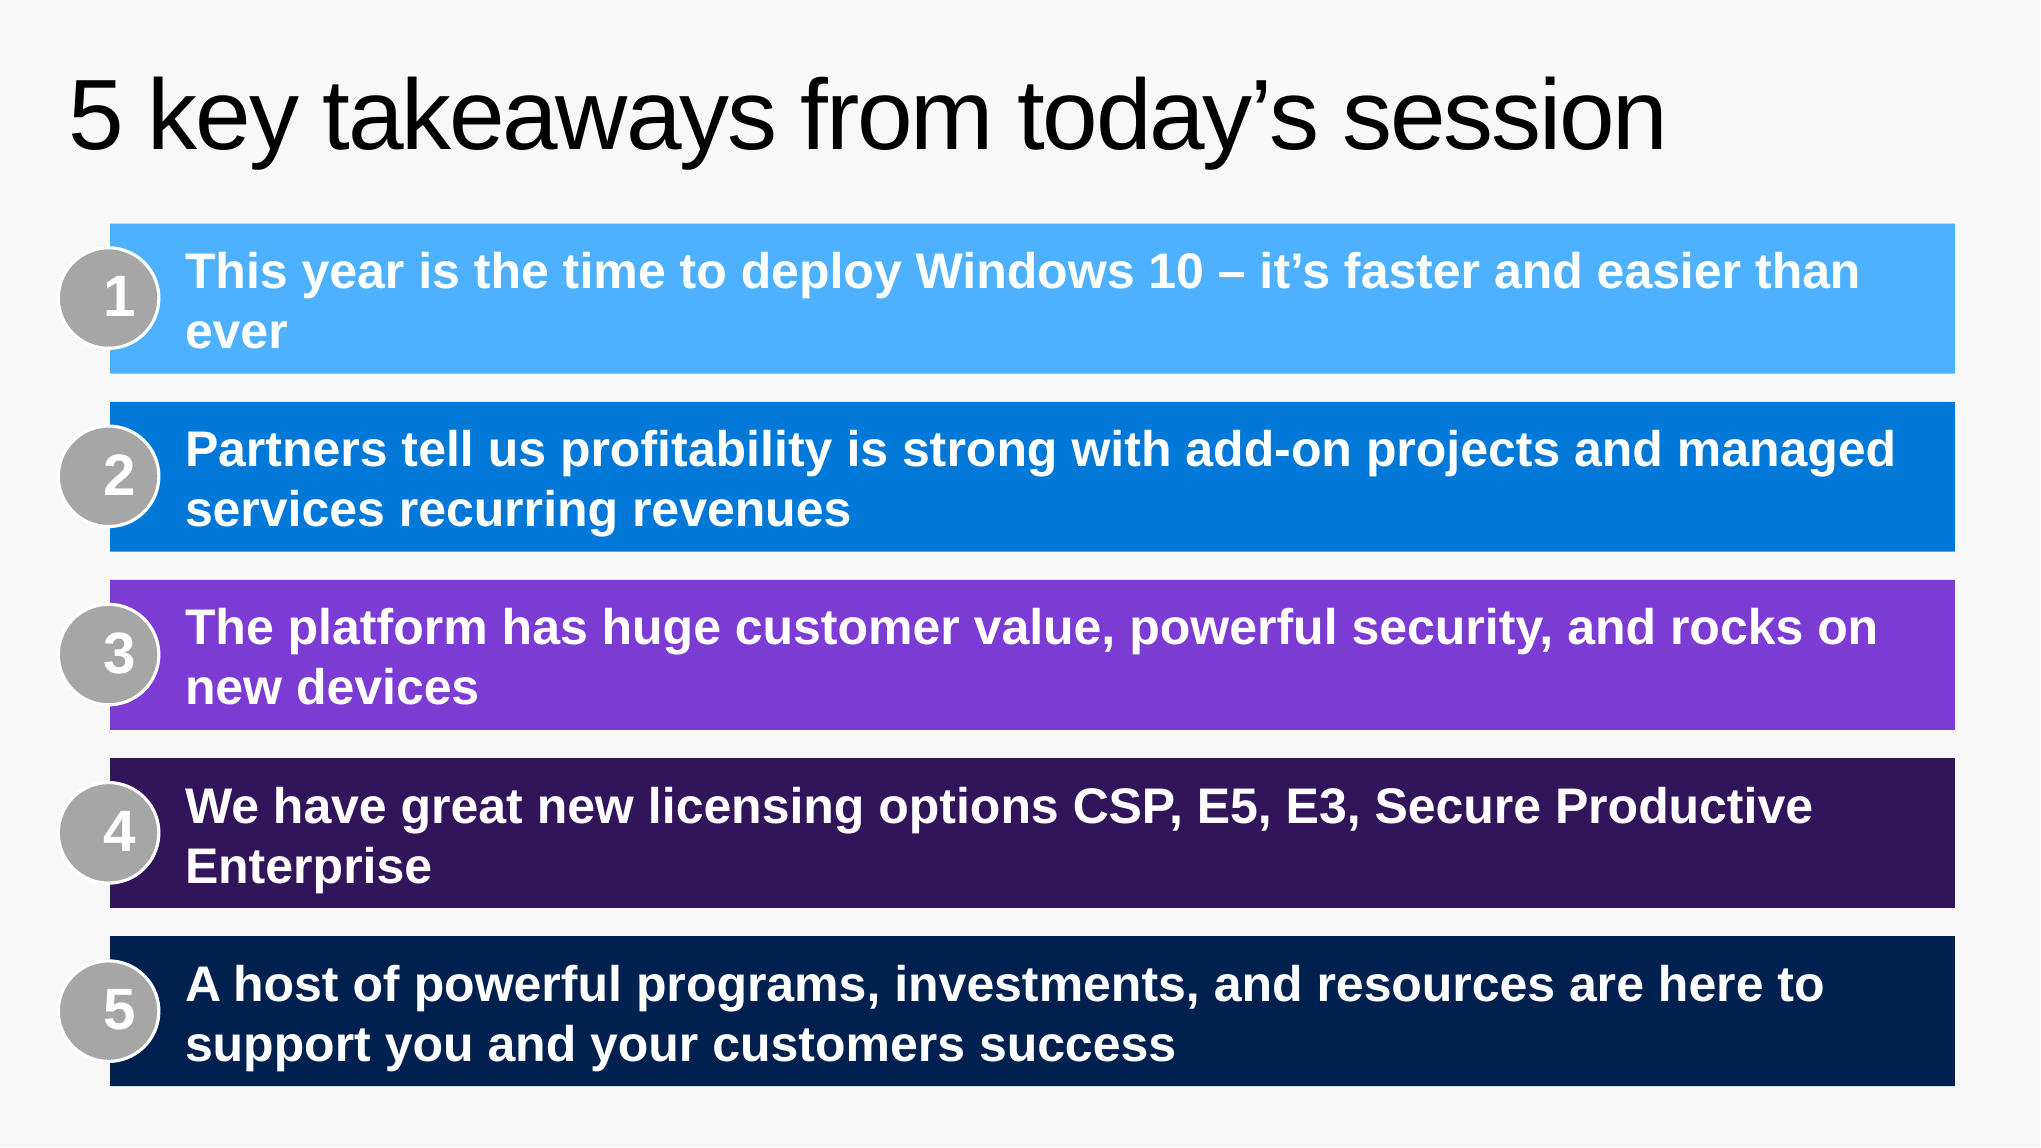

# 5 key takeaways from today’s session
This year is the time to deploy Windows 10 – it’s faster and easier than ever
1
Partners tell us profitability is strong with add-on projects and managed services recurring revenues
2
The platform has huge customer value, powerful security, and rocks on new devices
3
We have great new licensing options CSP, E5, E3, Secure Productive Enterprise
4
A host of powerful programs, investments, and resources are here to support you and your customers success
5